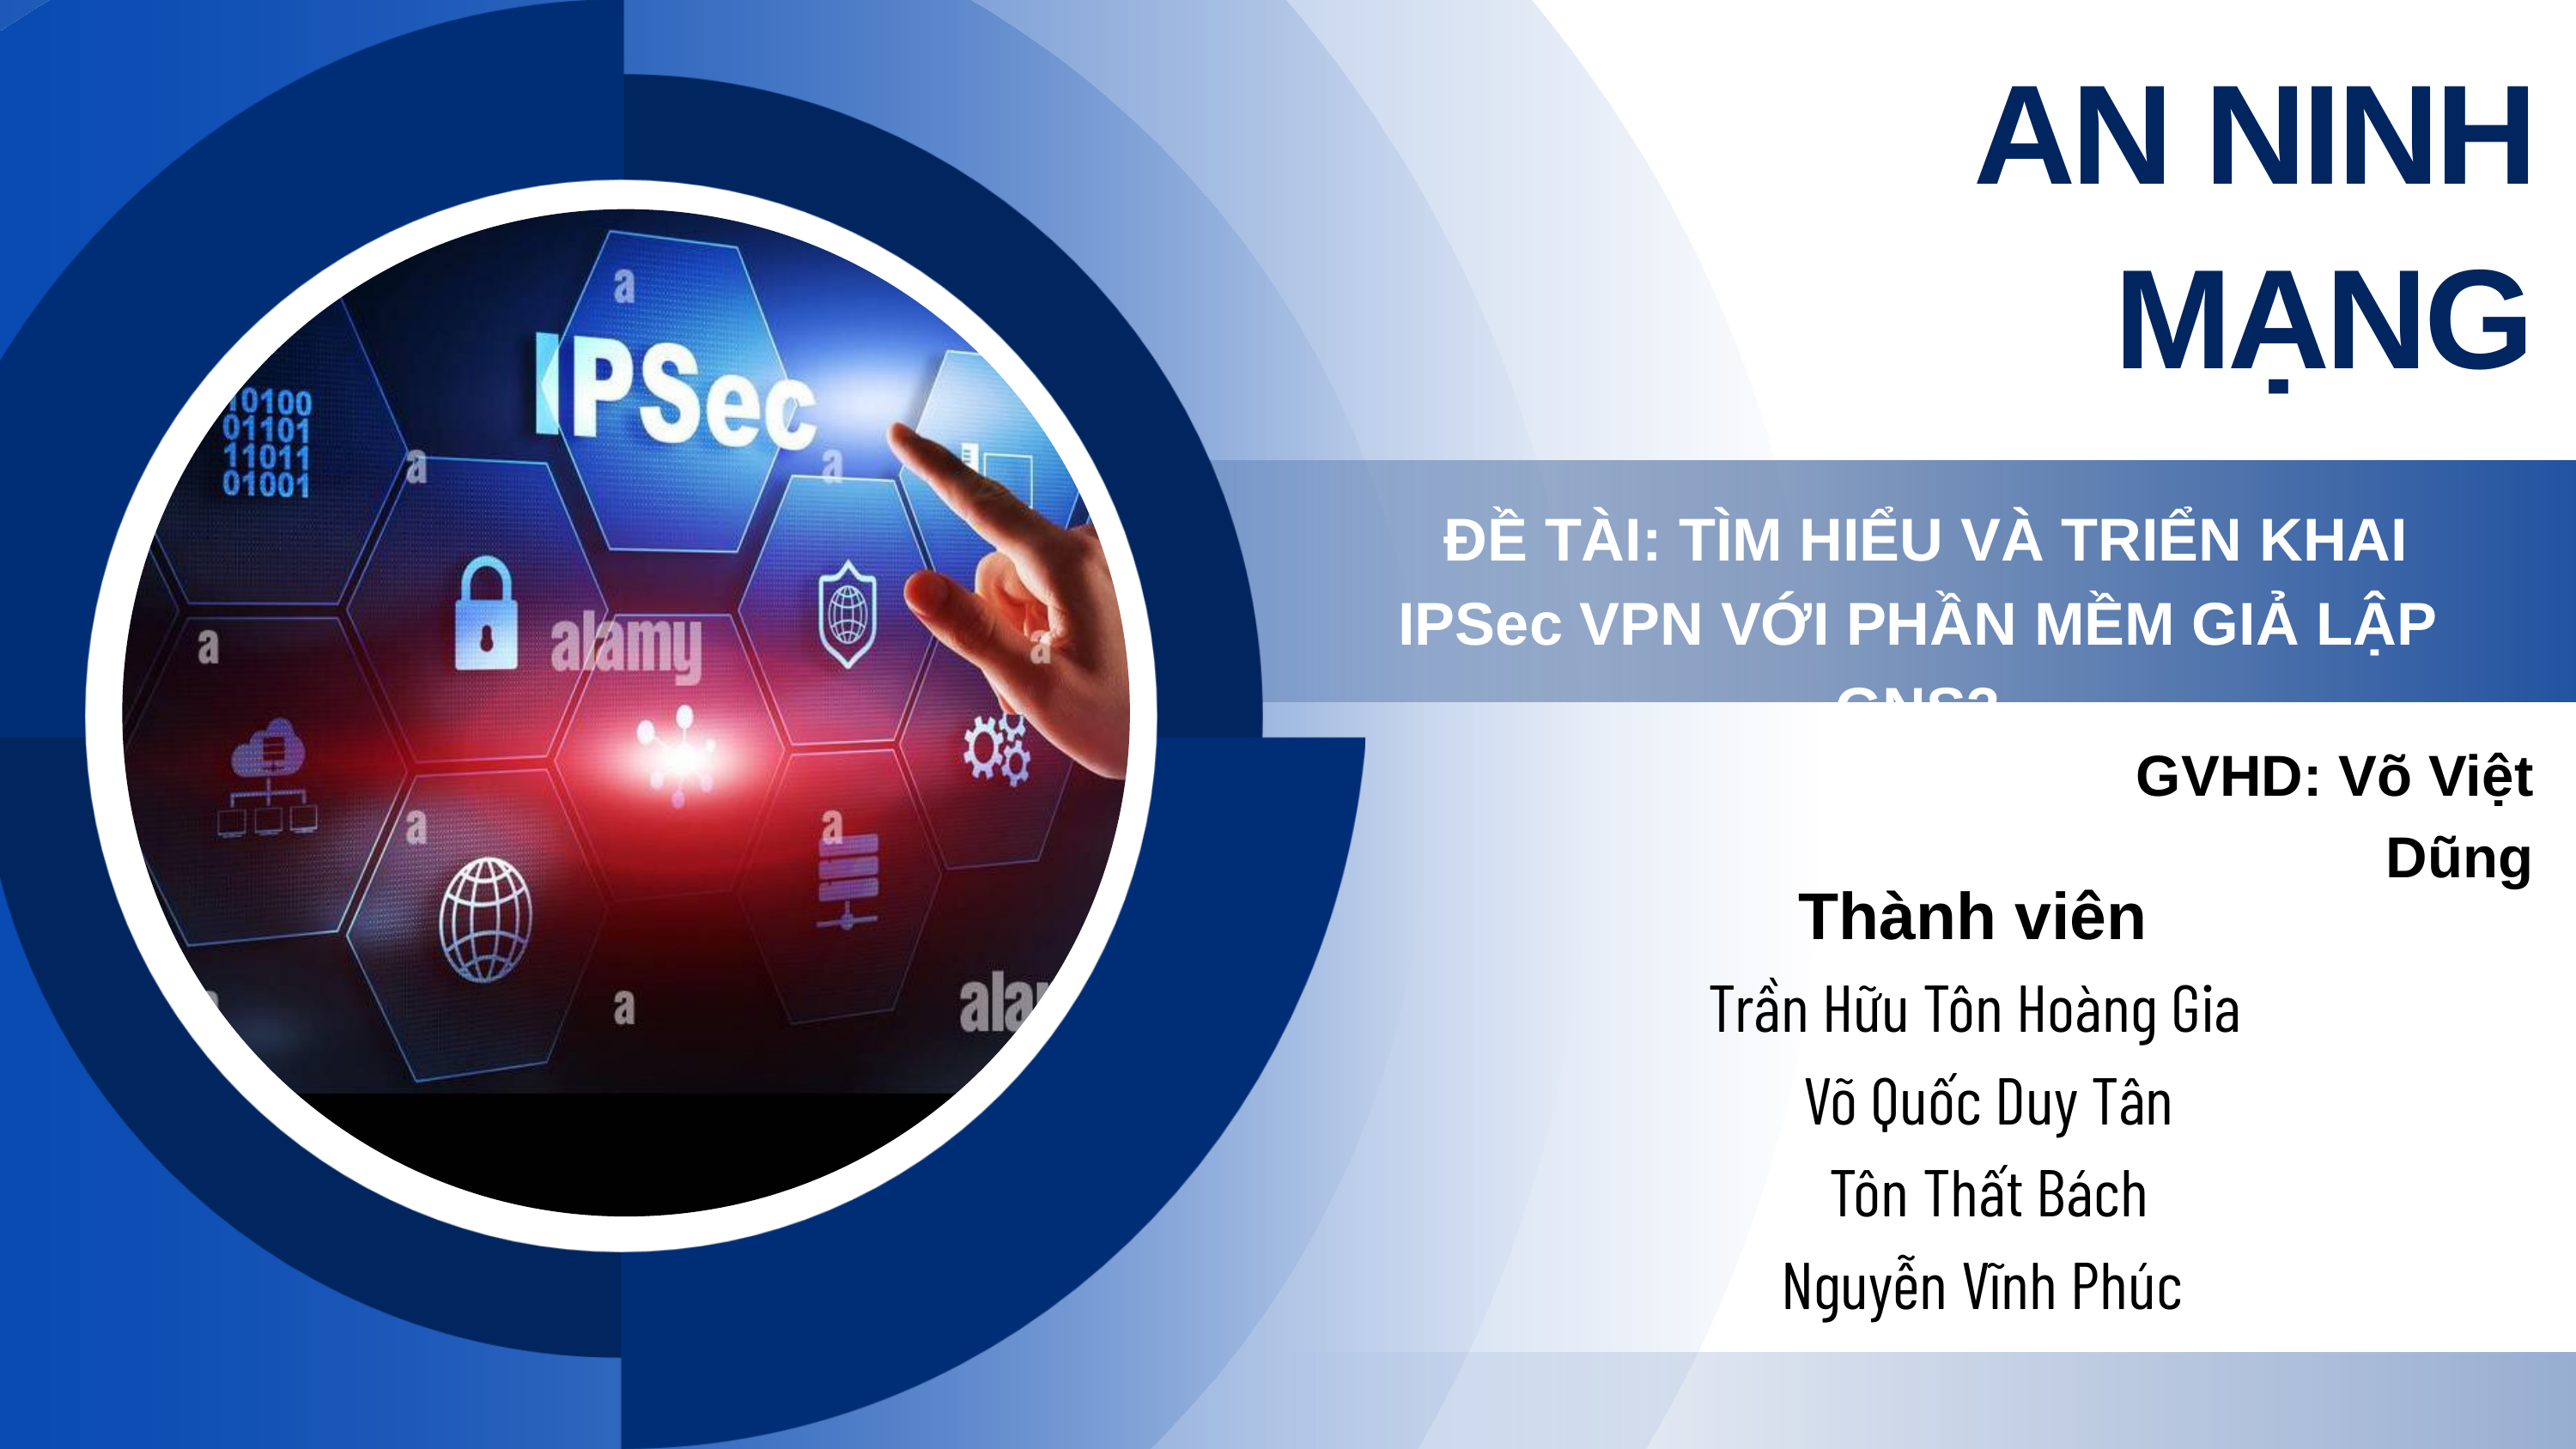

AN NINH MẠNG

 ĐỀ TÀI: TÌM HIỂU VÀ TRIỂN KHAI IPSec VPN VỚI PHẦN MỀM GIẢ LẬP GNS3

GVHD: Võ Việt Dũng
Thành viên
Trần Hữu Tôn Hoàng Gia
 Võ Quốc Duy Tân
 Tôn Thất Bách
Nguyễn Vĩnh Phúc